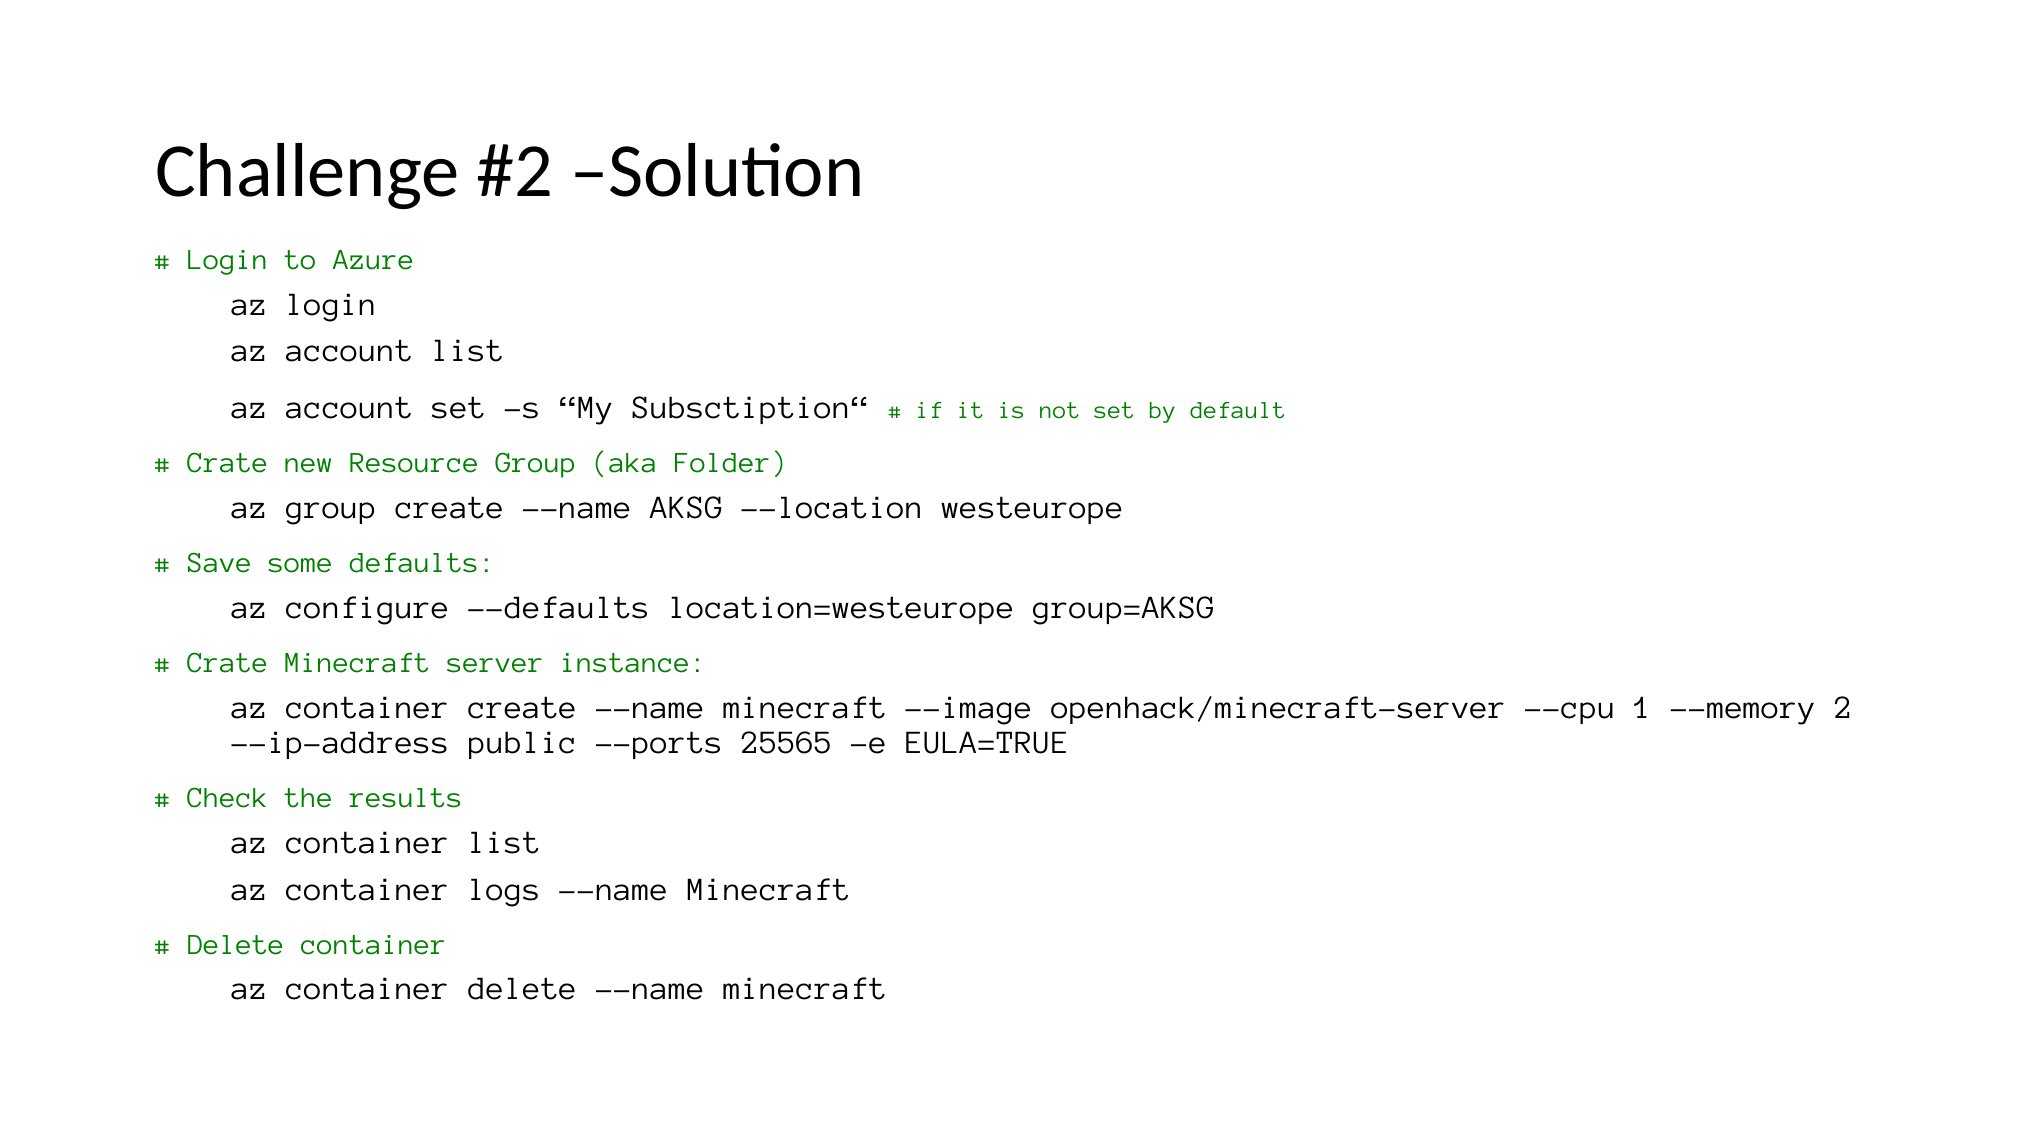

# Challenge #2 –Solution
# Login to Azure
az login
az account list
az account set -s “My Subsctiption“ # if it is not set by default
# Crate new Resource Group (aka Folder)
az group create --name AKSG --location westeurope
# Save some defaults:
az configure --defaults location=westeurope group=AKSG
# Crate Minecraft server instance:
az container create --name minecraft --image openhack/minecraft-server --cpu 1 --memory 2 --ip-address public --ports 25565 -e EULA=TRUE
# Check the results
az container list
az container logs --name Minecraft
# Delete container
az container delete --name minecraft